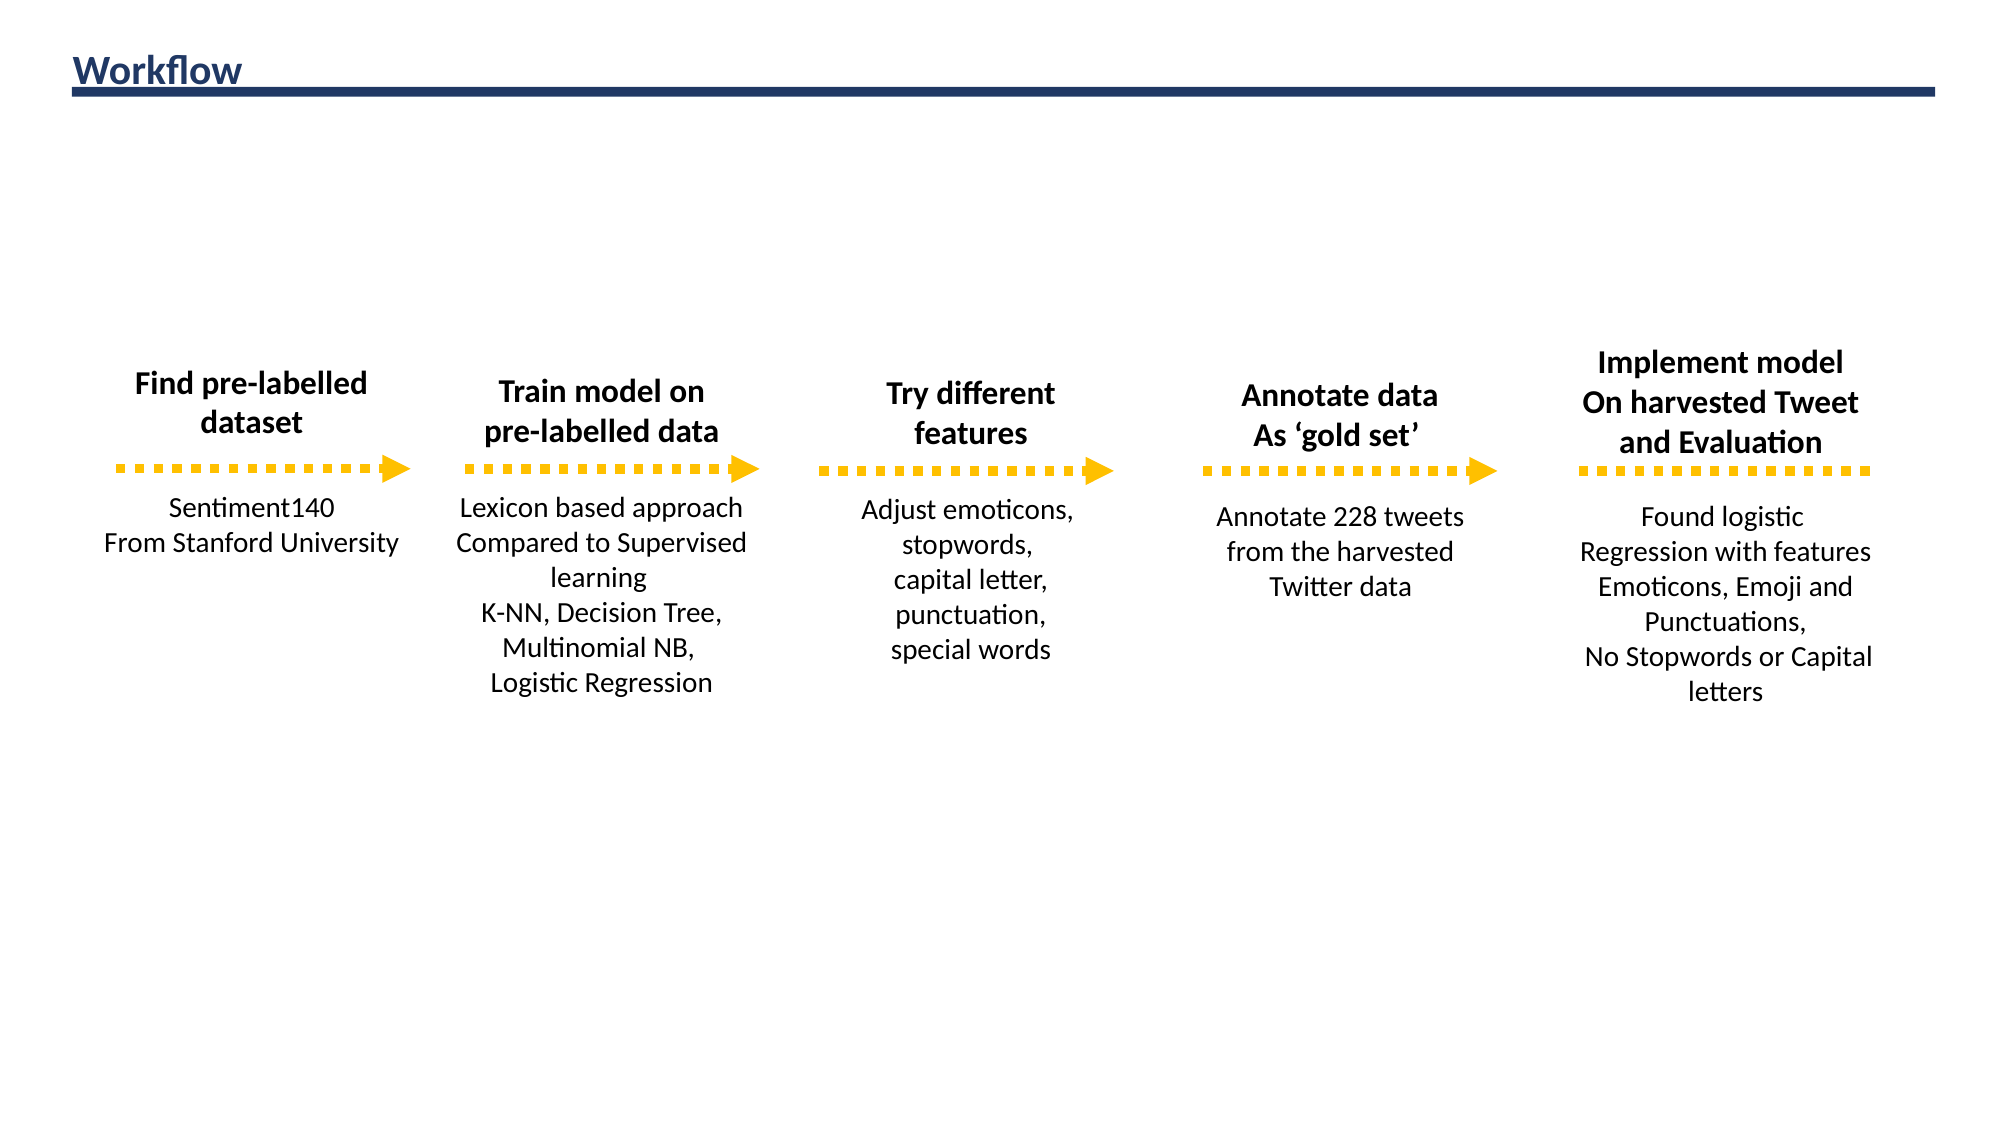

Workflow

Implement model
On harvested Tweet
and Evaluation
Find pre-labelled dataset
Train model on pre-labelled data
Try different
features
Annotate data
As ‘gold set’
Sentiment140
From Stanford University
Lexicon based approach
Compared to Supervised learning
K-NN, Decision Tree, Multinomial NB,
Logistic Regression
Adjust emoticons,
stopwords,
capital letter,
punctuation,
special words
Annotate 228 tweets
from the harvested Twitter data
Found logistic
Regression with features
Emoticons, Emoji and Punctuations,
 No Stopwords or Capital letters